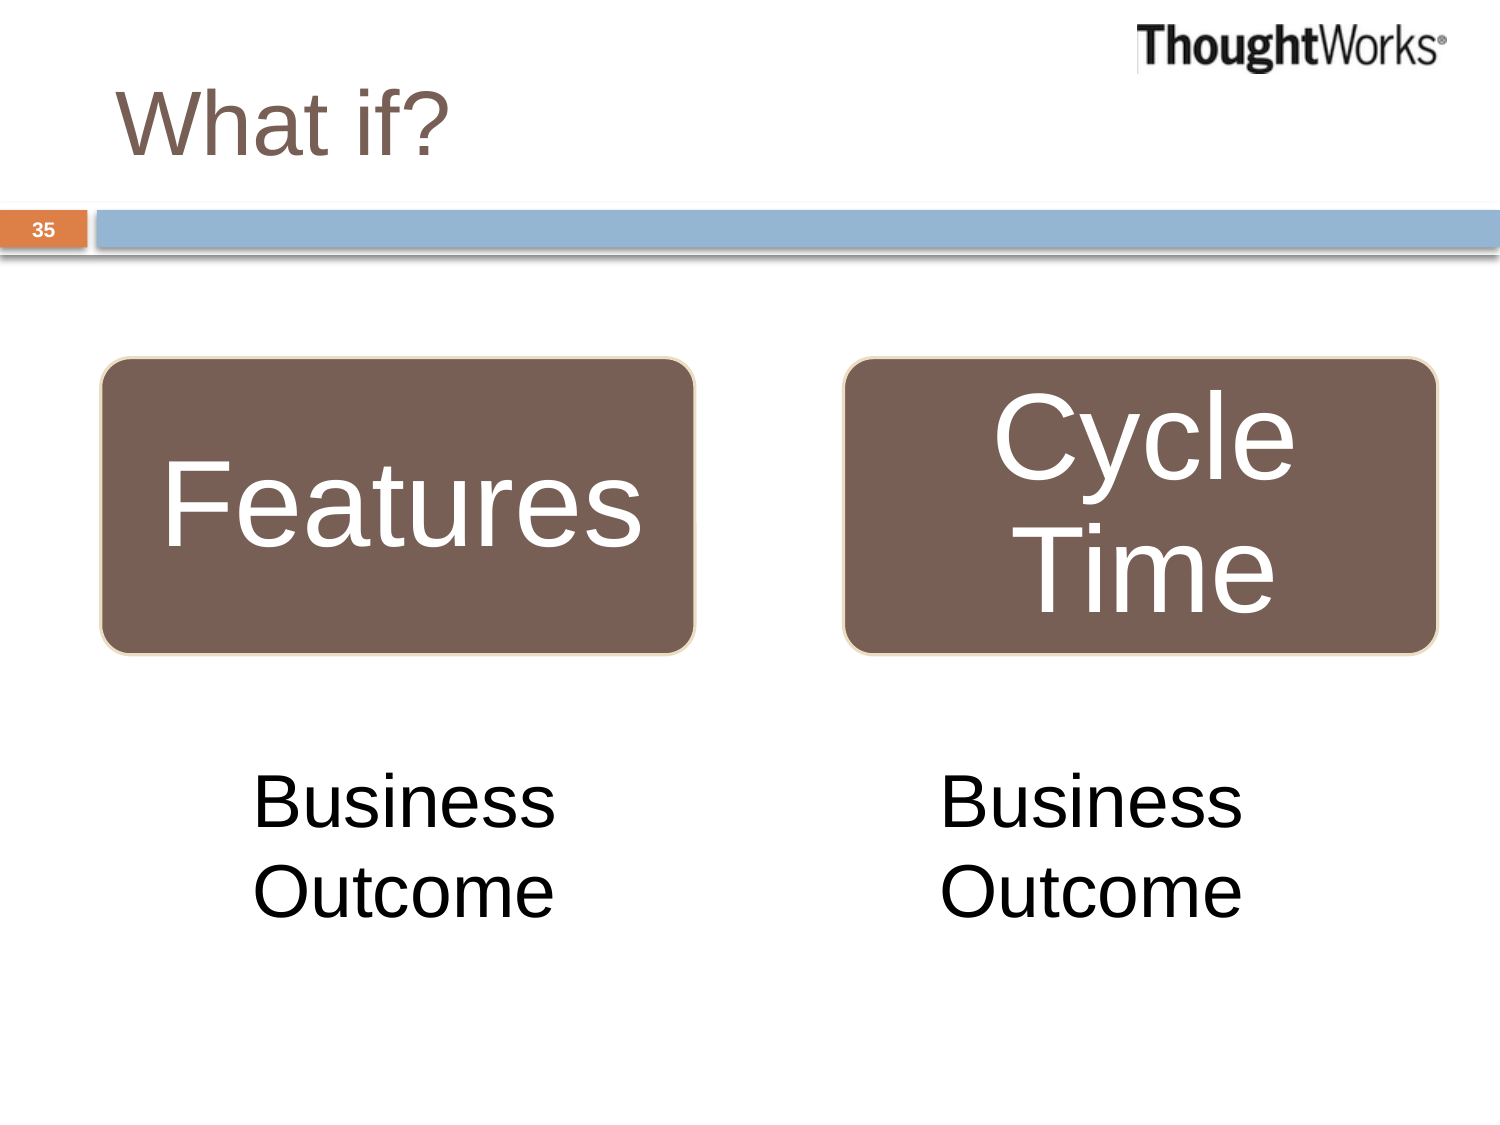

# What if?
35
Features
Cycle Time
Business Outcome
Business Outcome